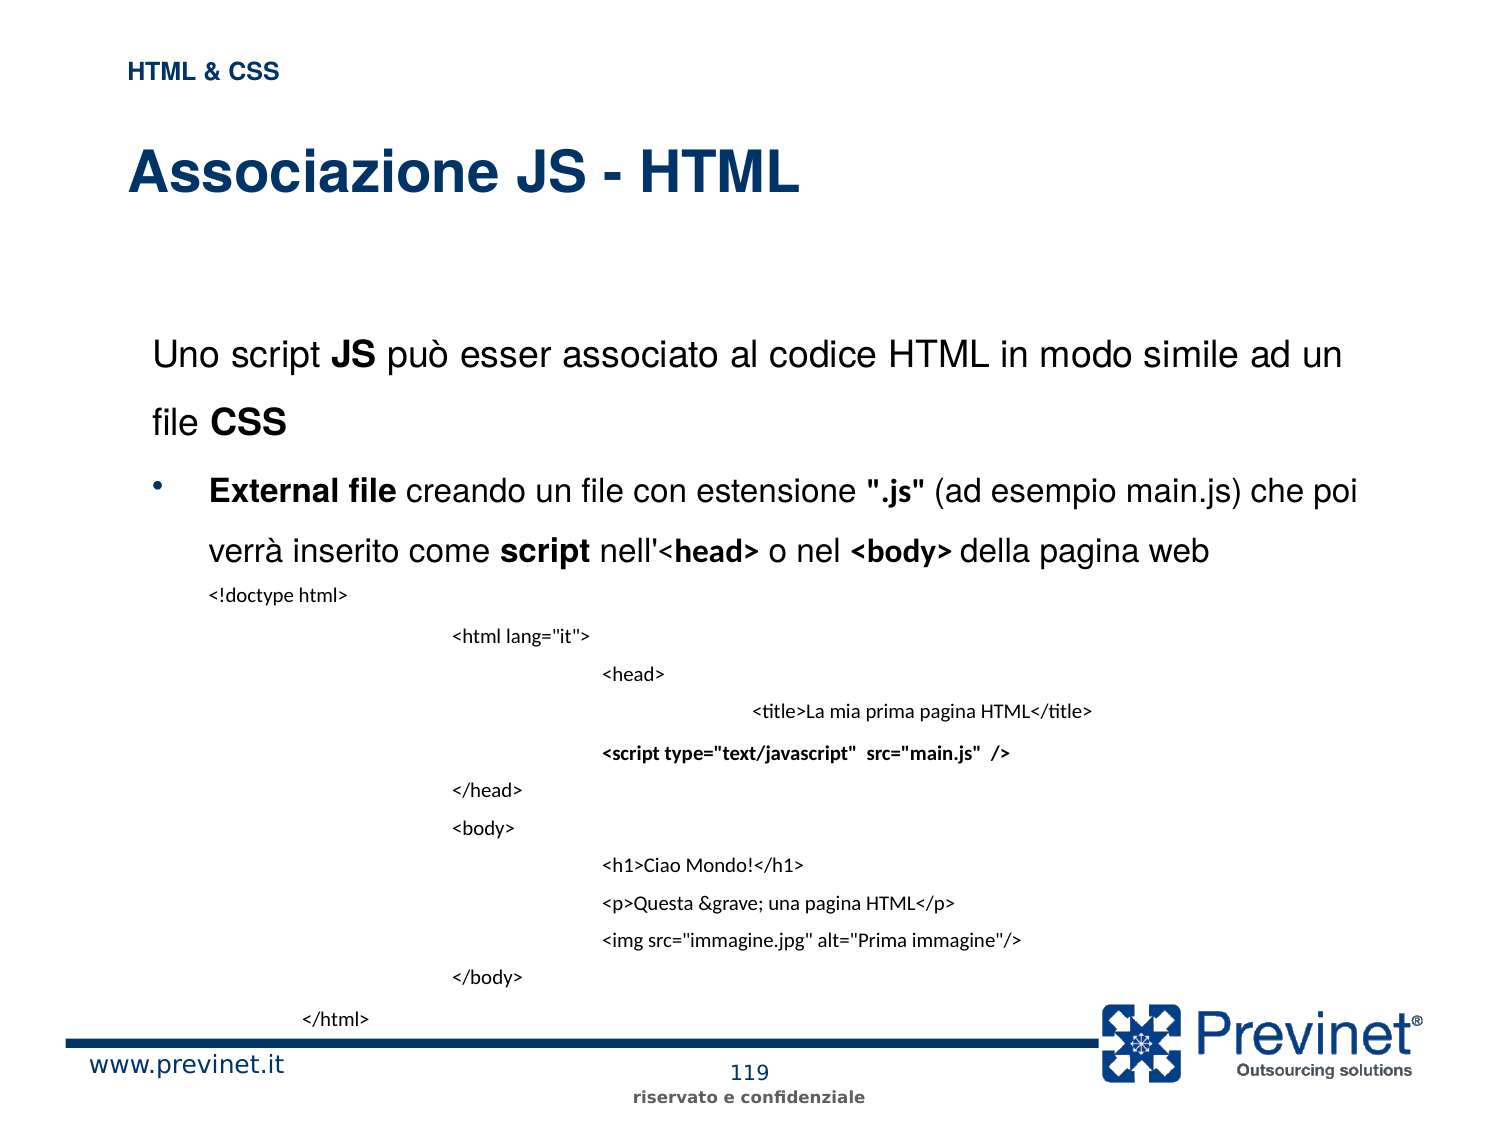

HTML & CSS
# Associazione JS - HTML

Uno script JS può esser associato al codice HTML in modo simile ad un file CSS
External file creando un file con estensione ".js" (ad esempio main.js) che poi verrà inserito come script nell'<head> o nel <body> della pagina web
<!doctype html>
		<html lang="it">
			<head>
				<title>La mia prima pagina HTML</title>
		 	<script type="text/javascript"  src="main.js"  />
		</head>
		<body>
			<h1>Ciao Mondo!</h1>
			<p>Questa &grave; una pagina HTML</p>
			<img src="immagine.jpg" alt="Prima immagine"/>
		</body>
	</html>